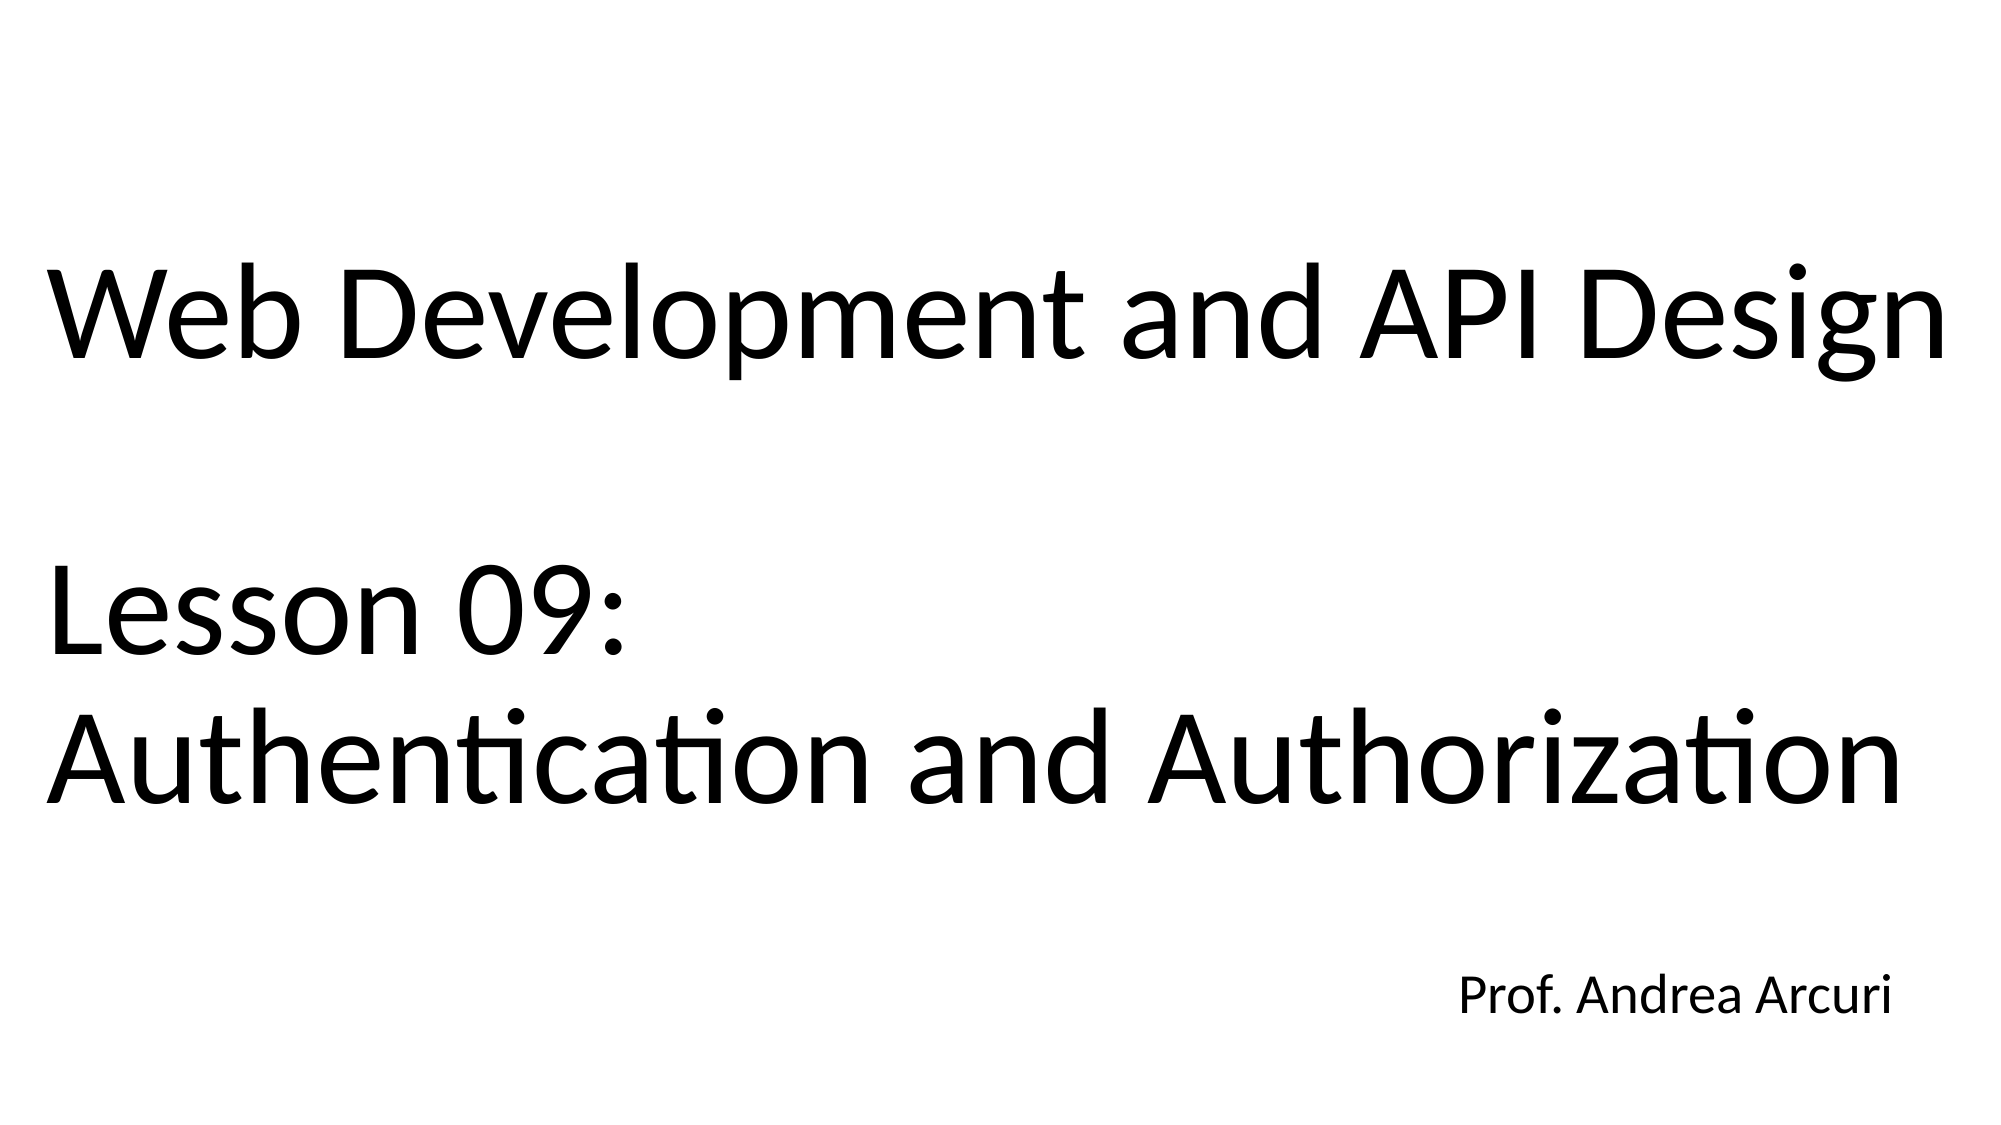

# Web Development and API Design Lesson 09: Authentication and Authorization
Prof. Andrea Arcuri